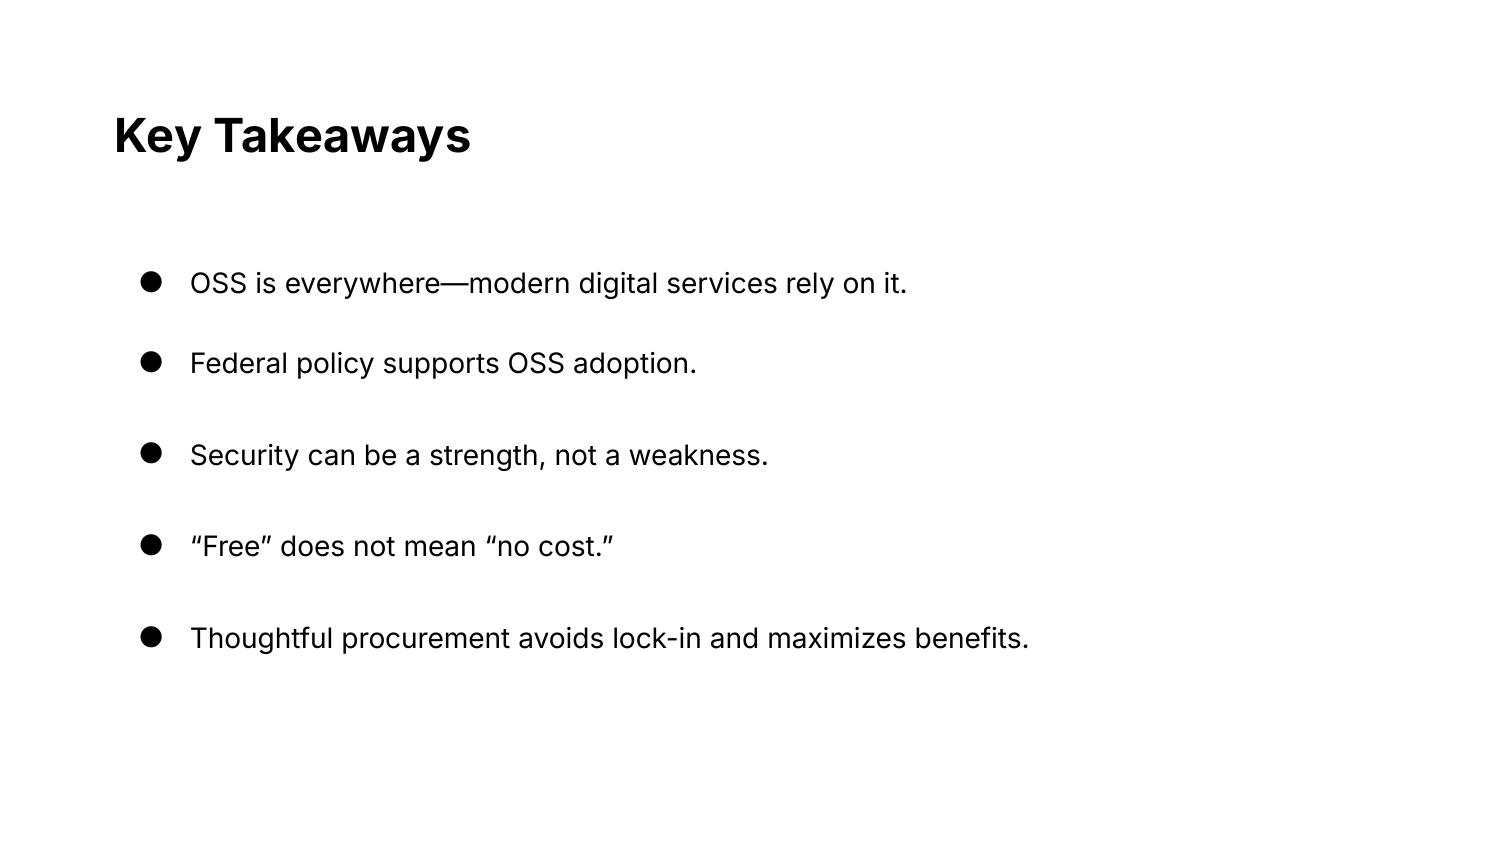

Key Takeaways
OSS is everywhere—modern digital services rely on it.
Federal policy supports OSS adoption.
Security can be a strength, not a weakness.
“Free” does not mean “no cost.”
Thoughtful procurement avoids lock-in and maximizes benefits.